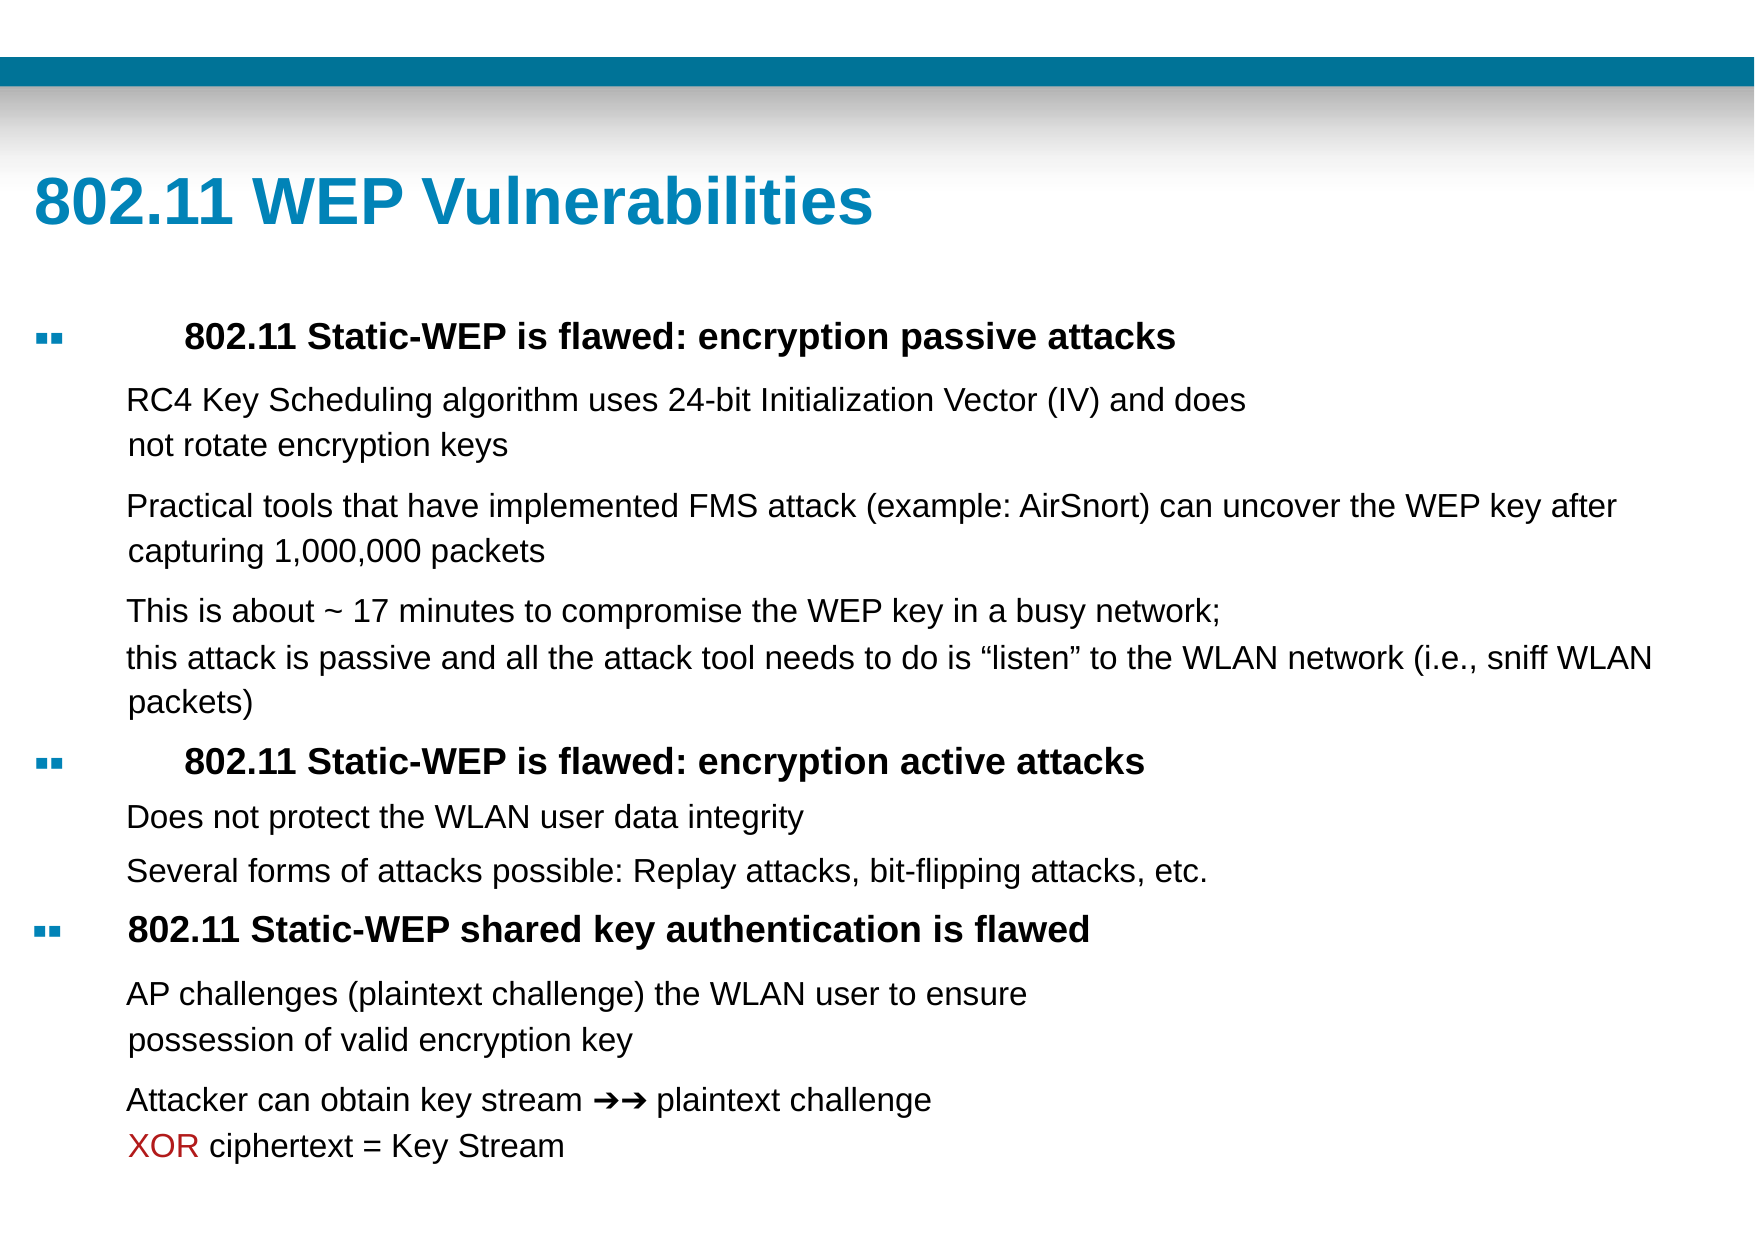

# 802.11 WEP Vulnerabilities
▪▪	802.11 Static-WEP is flawed: encryption passive attacks
RC4 Key Scheduling algorithm uses 24-bit Initialization Vector (IV) and does not rotate encryption keys
Practical tools that have implemented FMS attack (example: AirSnort) can uncover the WEP key after capturing 1,000,000 packets
This is about ~ 17 minutes to compromise the WEP key in a busy network;
this attack is passive and all the attack tool needs to do is “listen” to the WLAN network (i.e., sniff WLAN packets)
▪▪	802.11 Static-WEP is flawed: encryption active attacks
Does not protect the WLAN user data integrity
Several forms of attacks possible: Replay attacks, bit-flipping attacks, etc.
▪▪	802.11 Static-WEP shared key authentication is flawed
AP challenges (plaintext challenge) the WLAN user to ensure possession of valid encryption key
Attacker can obtain key stream ➔➔ plaintext challenge XOR ciphertext = Key Stream